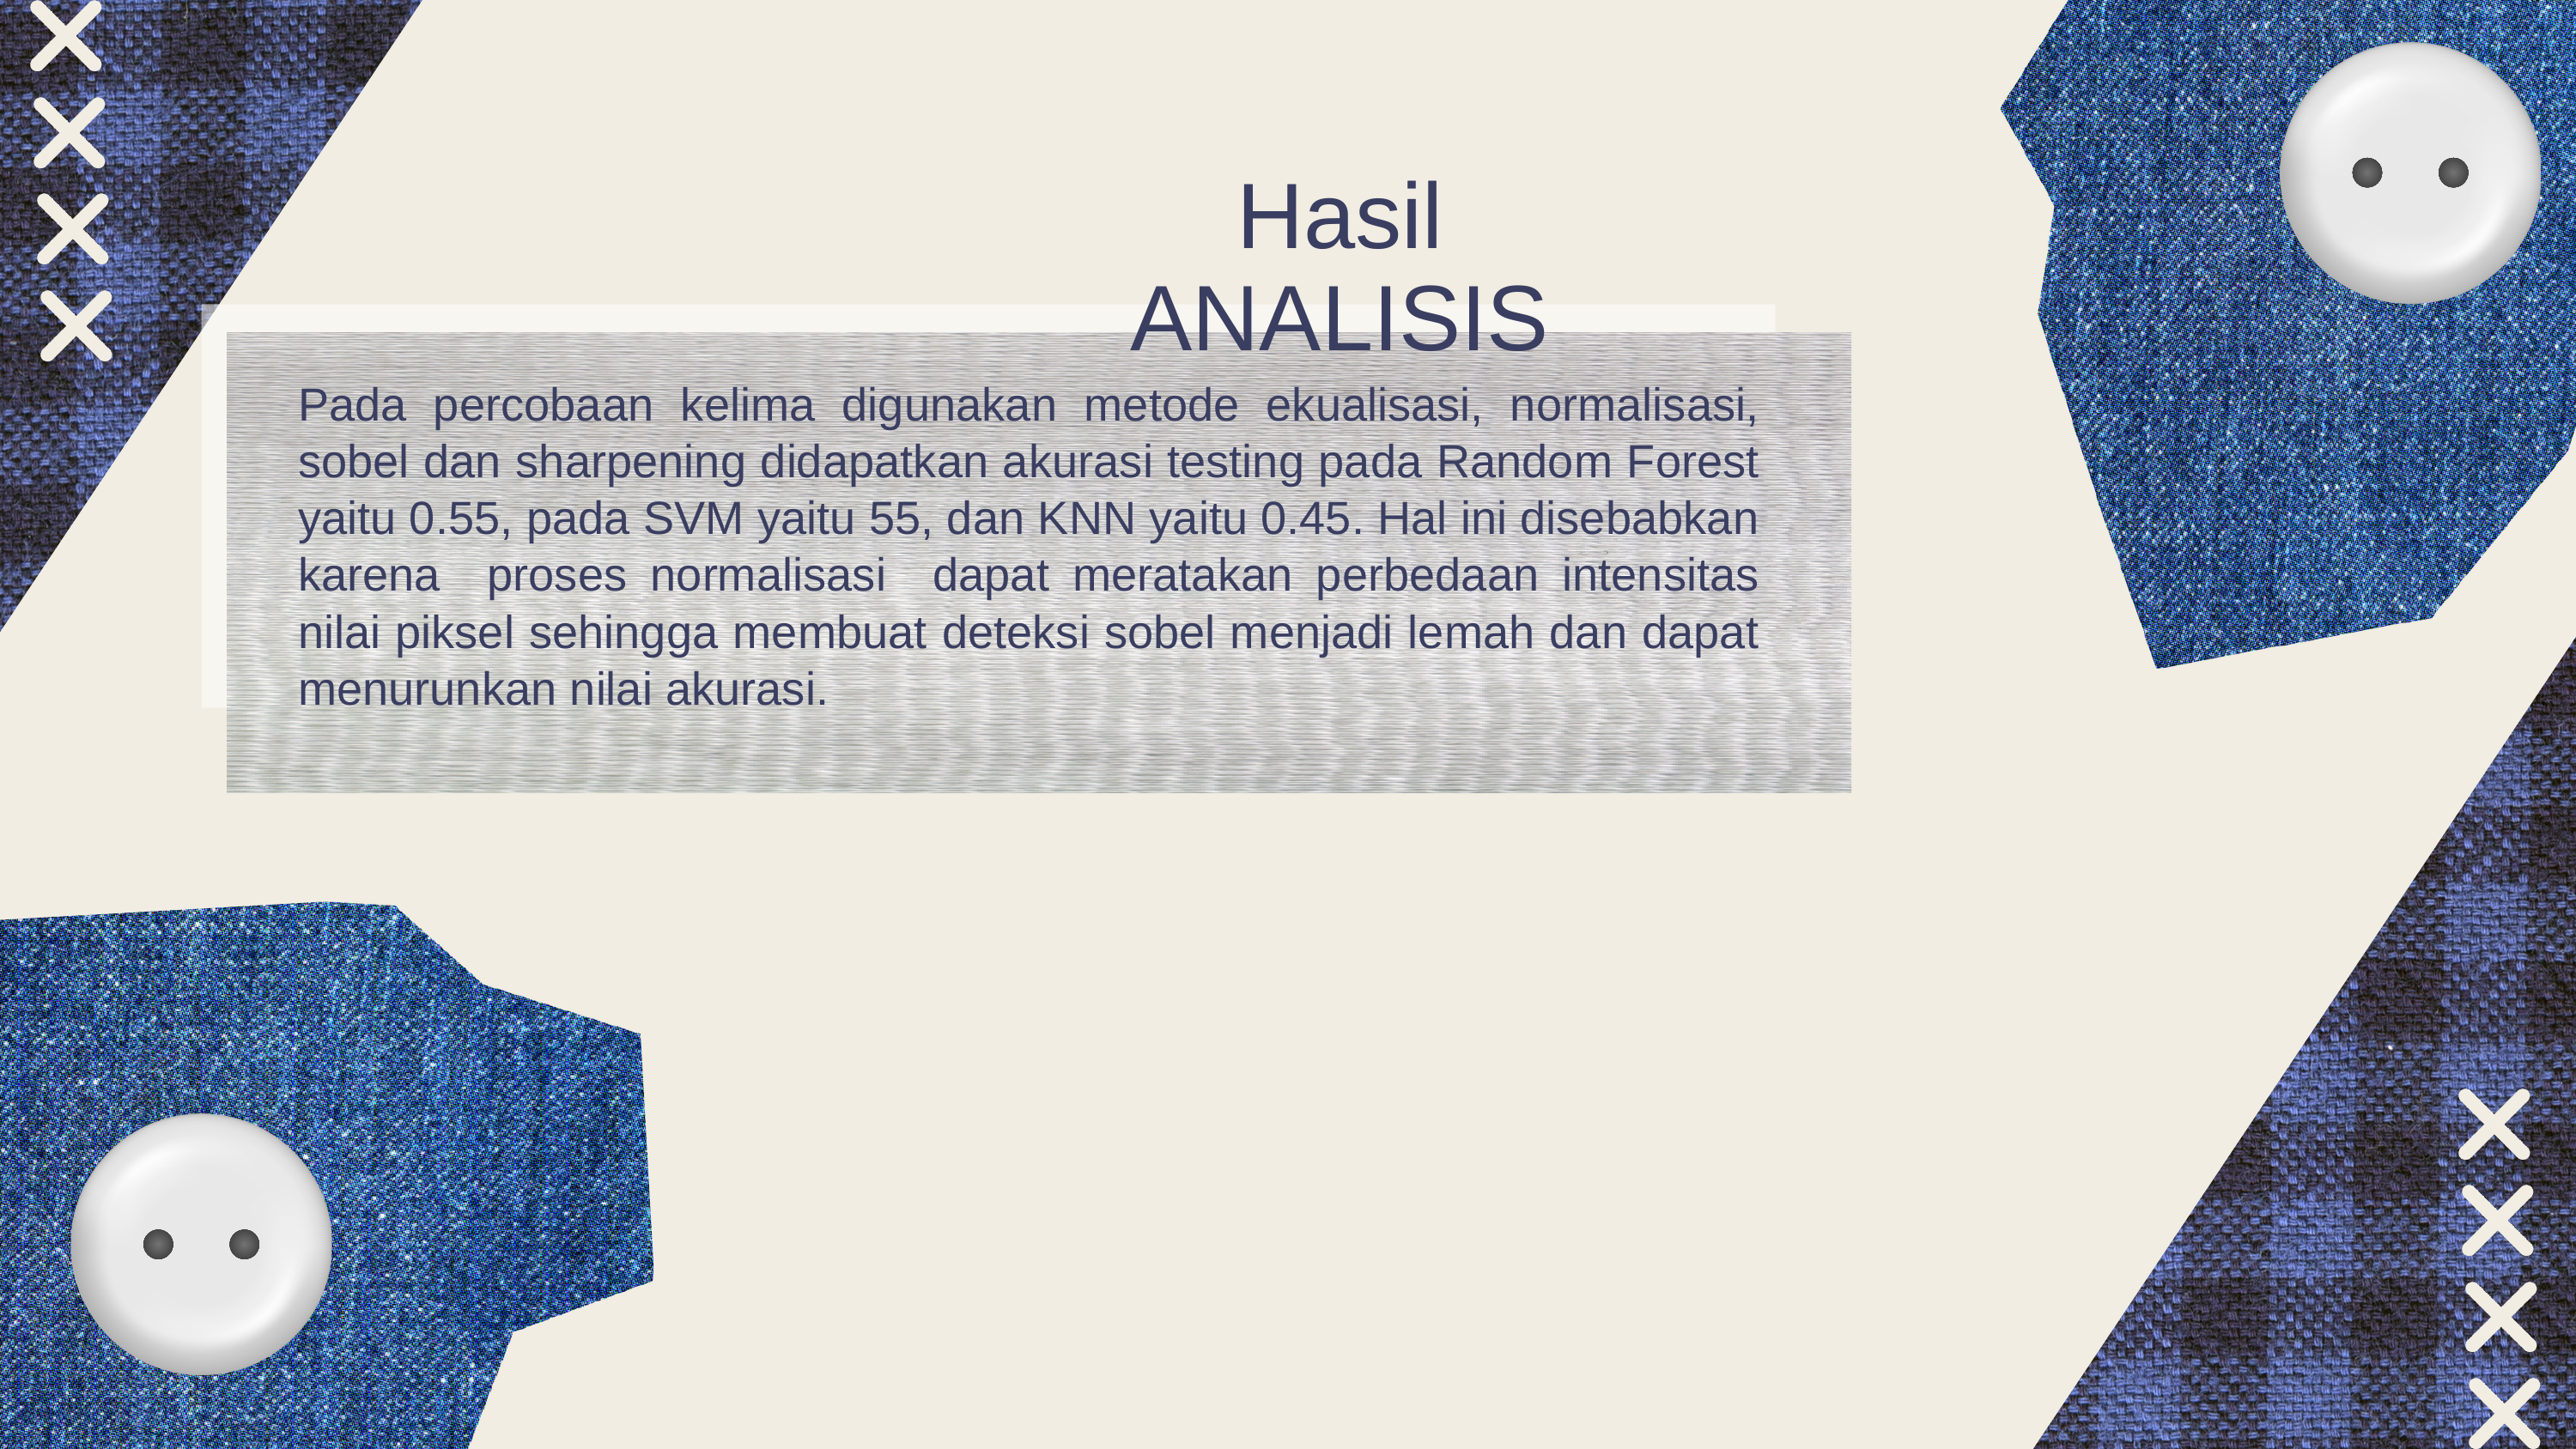

Hasil ANALISIS

Pada percobaan kelima digunakan metode ekualisasi, normalisasi, sobel dan sharpening didapatkan akurasi testing pada Random Forest yaitu 0.55, pada SVM yaitu 55, dan KNN yaitu 0.45. Hal ini disebabkan karena  proses normalisasi  dapat meratakan perbedaan intensitas nilai piksel sehingga membuat deteksi sobel menjadi lemah dan dapat menurunkan nilai akurasi.